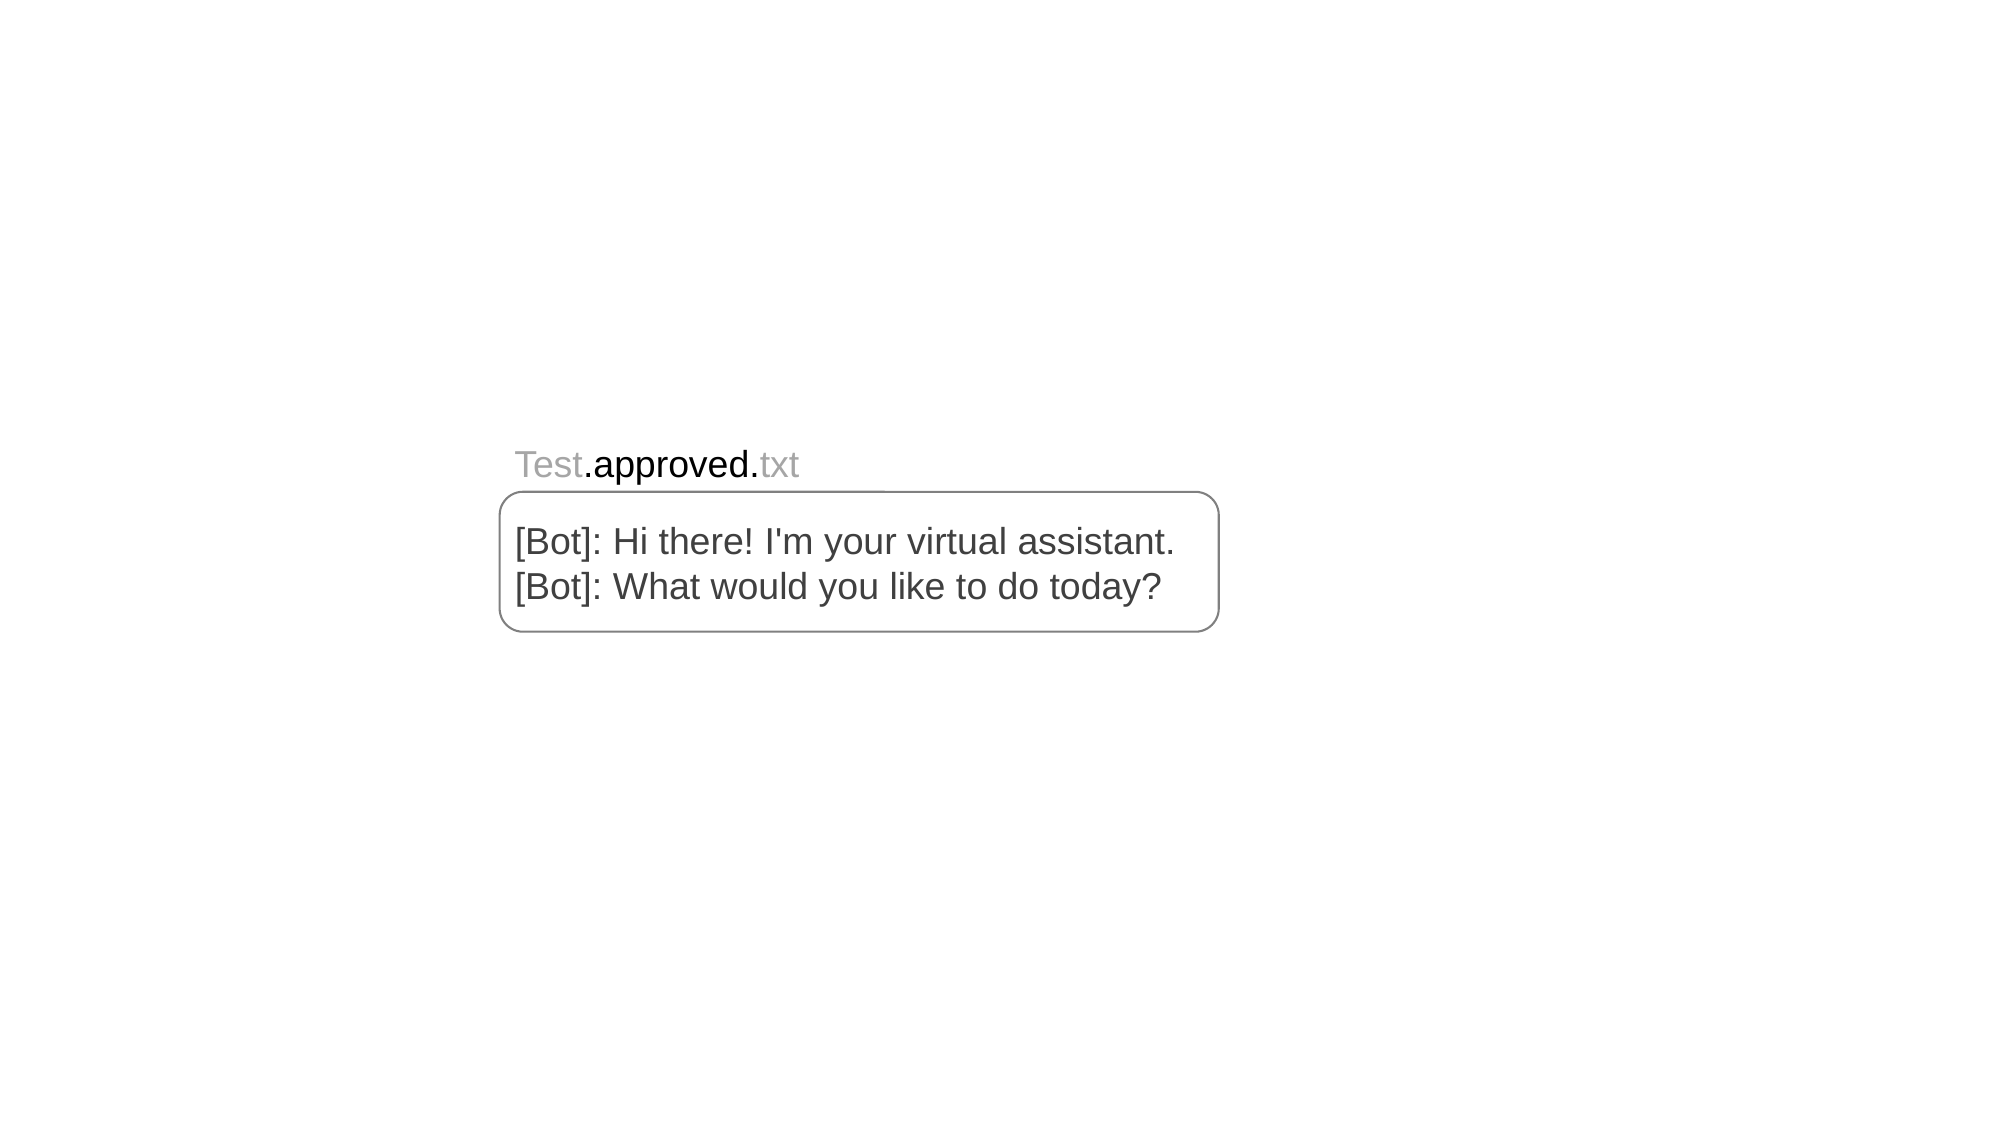

Test.approved.txt

[Bot]: Hi there! I'm your virtual assistant.
[Bot]: What would you like to do today?